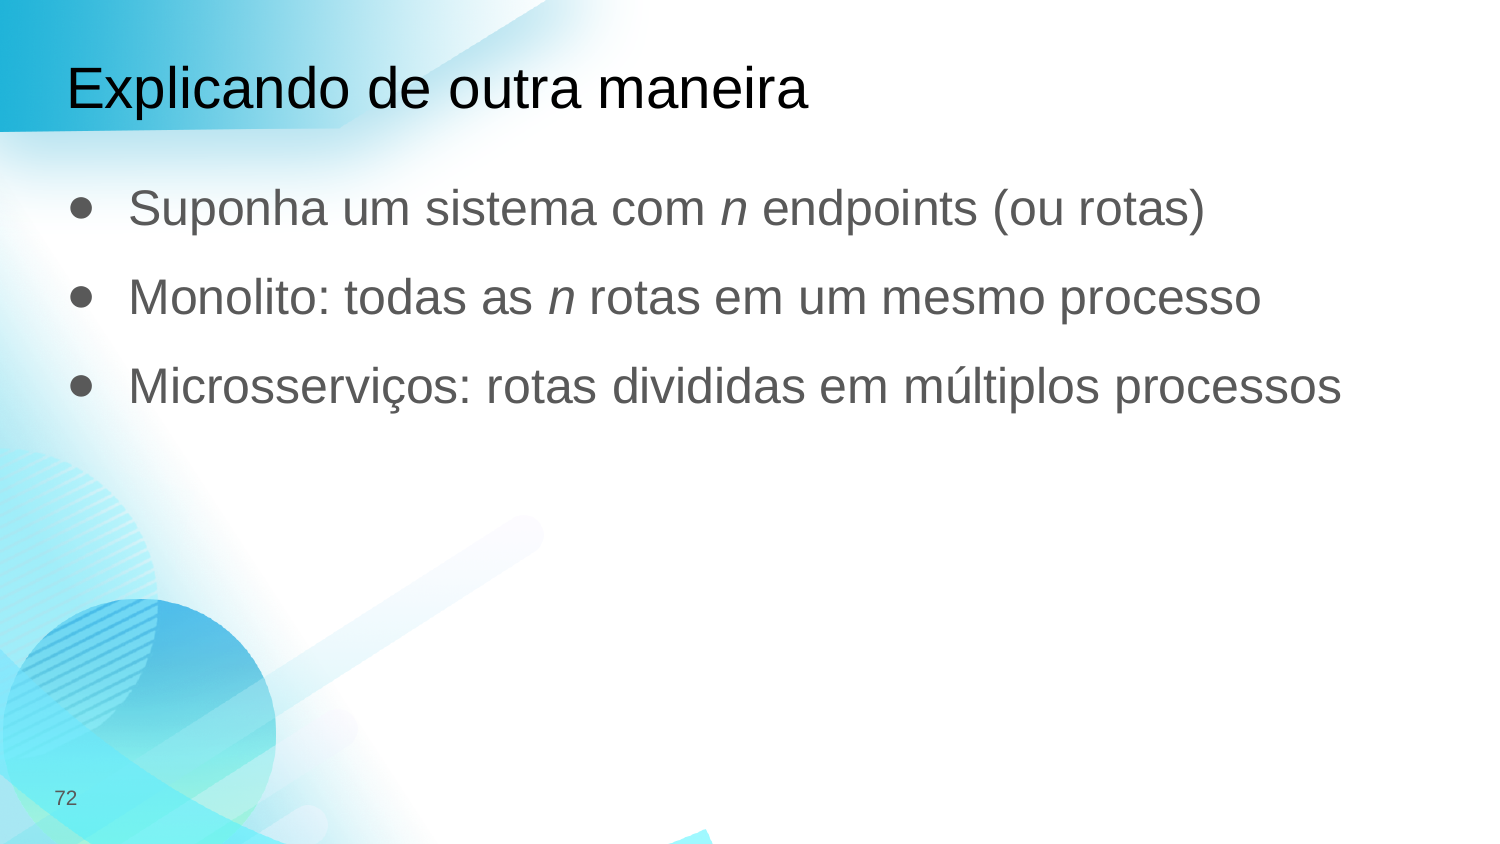

# Explicando de outra maneira
Suponha um sistema com n endpoints (ou rotas)
Monolito: todas as n rotas em um mesmo processo
Microsserviços: rotas divididas em múltiplos processos

72